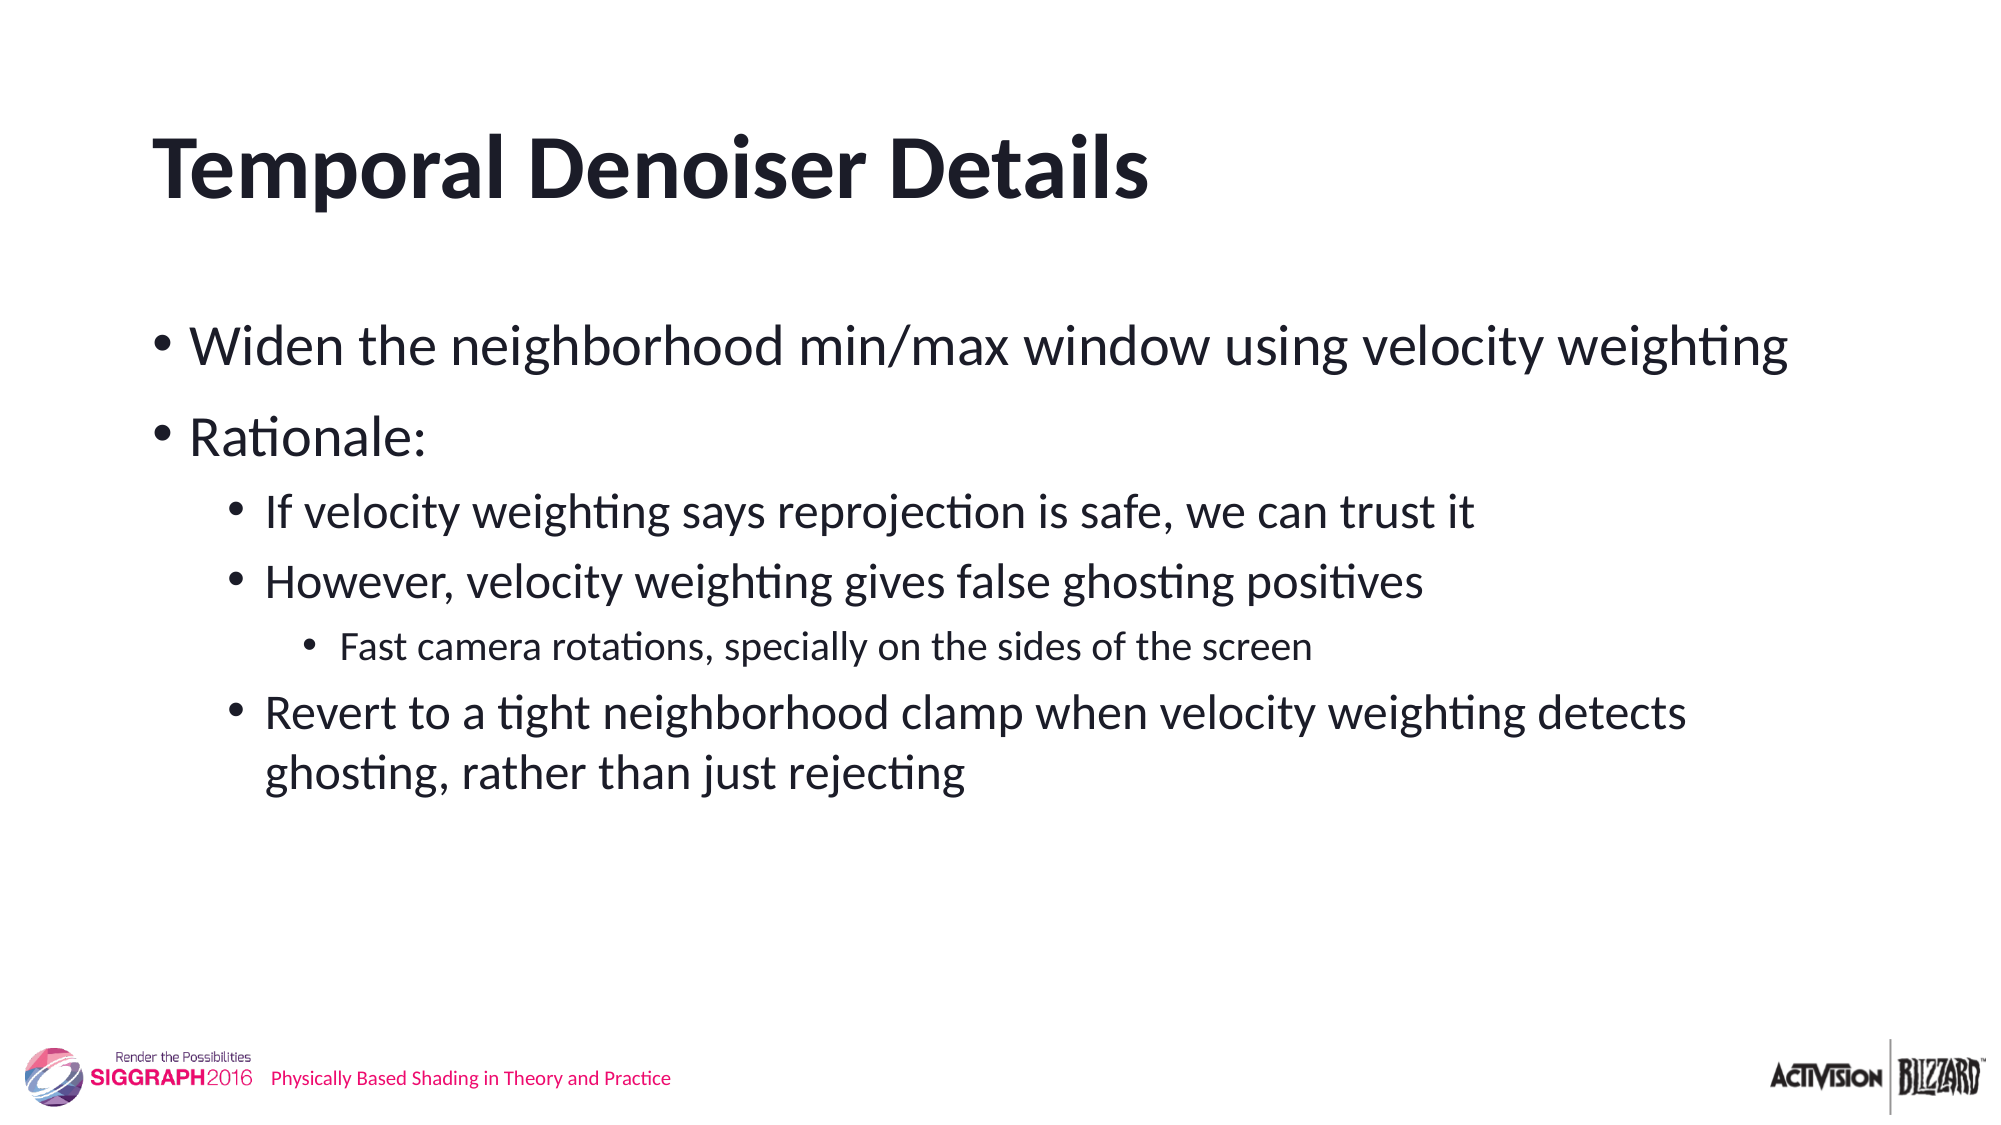

# Temporal Denoiser Details
Widen the neighborhood min/max window using velocity weighting
Rationale:
If velocity weighting says reprojection is safe, we can trust it
However, velocity weighting gives false ghosting positives
Fast camera rotations, specially on the sides of the screen
Revert to a tight neighborhood clamp when velocity weighting detects ghosting, rather than just rejecting

Physically Based Shading in Theory and Practice